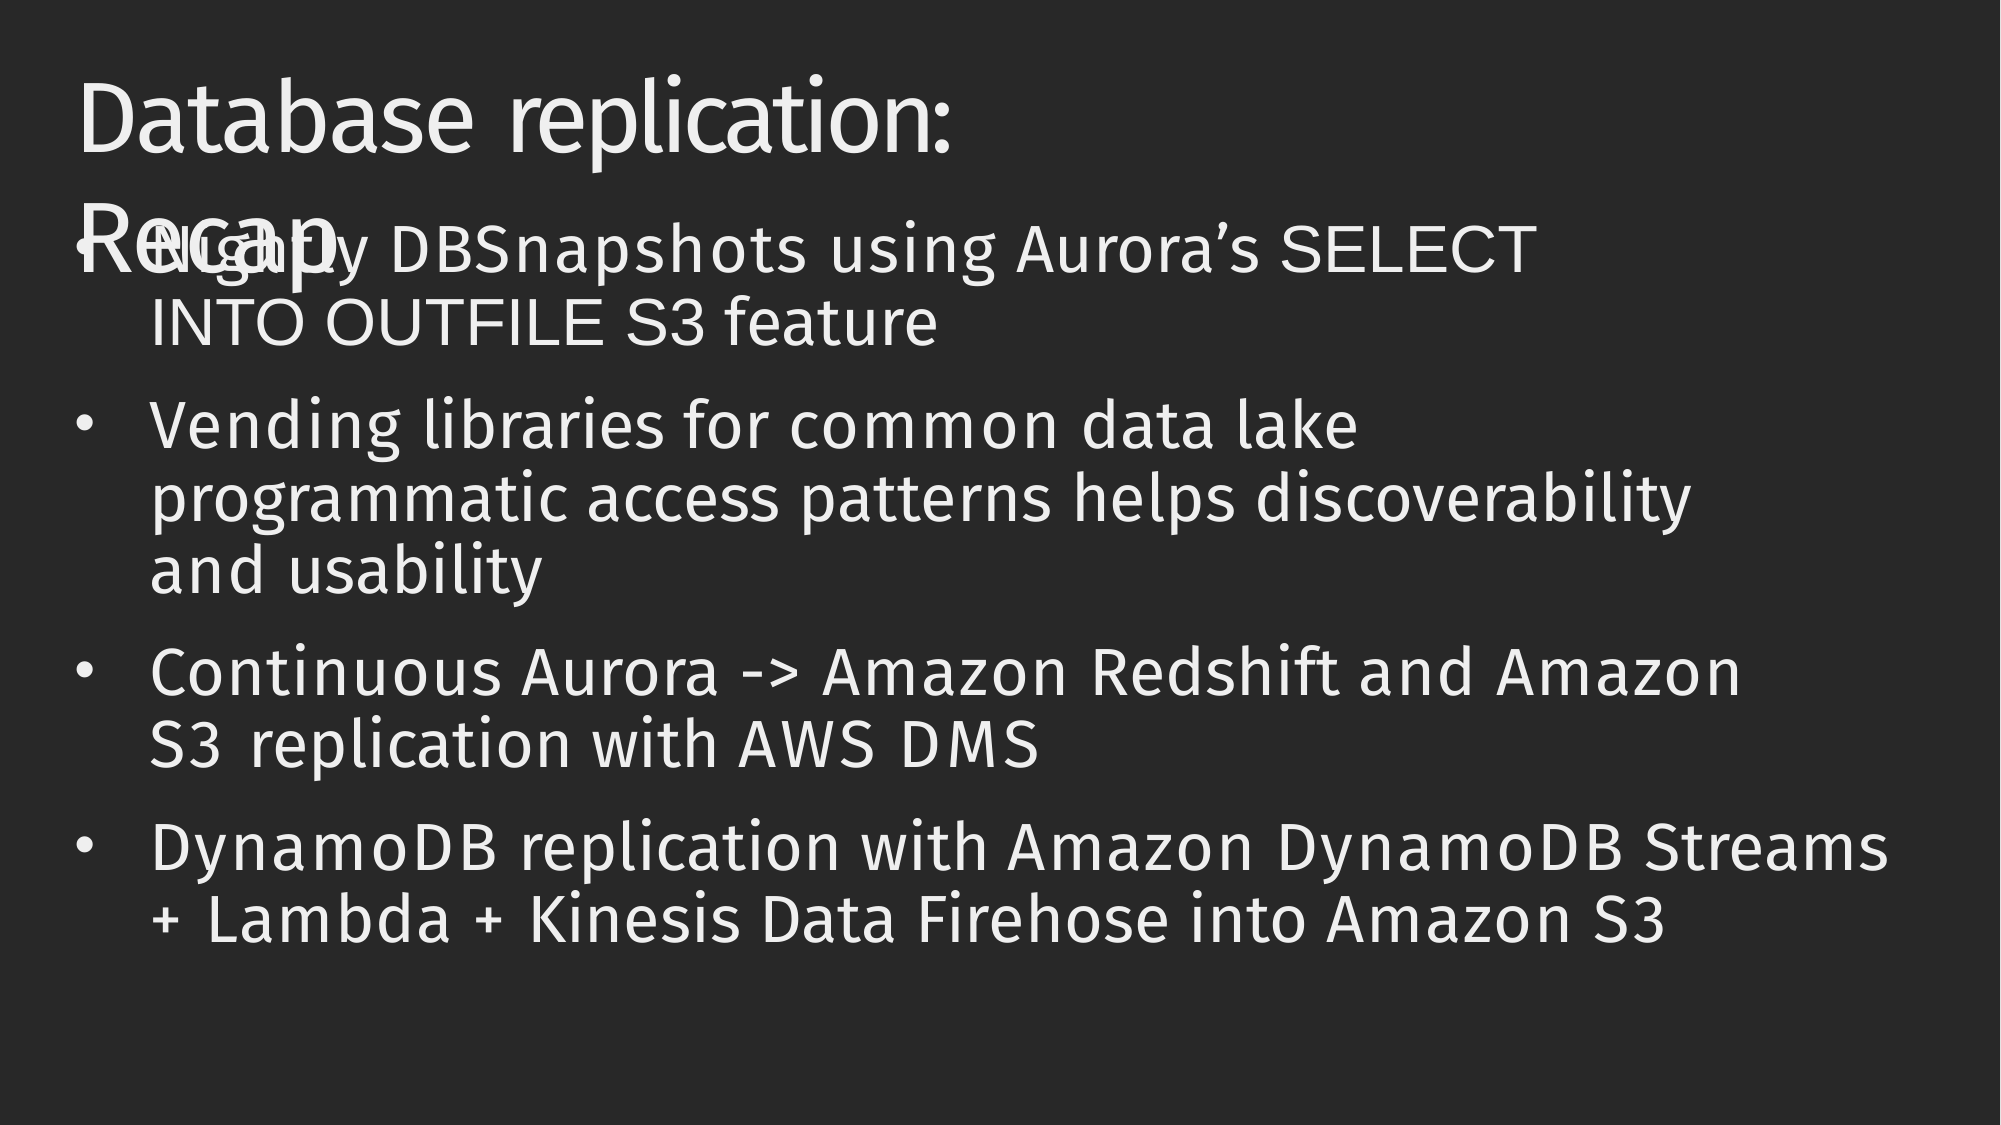

# Database replication: Recap
Nightly DBSnapshots using Aurora’s SELECT INTO OUTFILE S3 feature
Vending libraries for common data lake programmatic access patterns helps discoverability and usability
Continuous Aurora -> Amazon Redshift and Amazon S3 replication with AWS DMS
DynamoDB replication with Amazon DynamoDB Streams + Lambda + Kinesis Data Firehose into Amazon S3